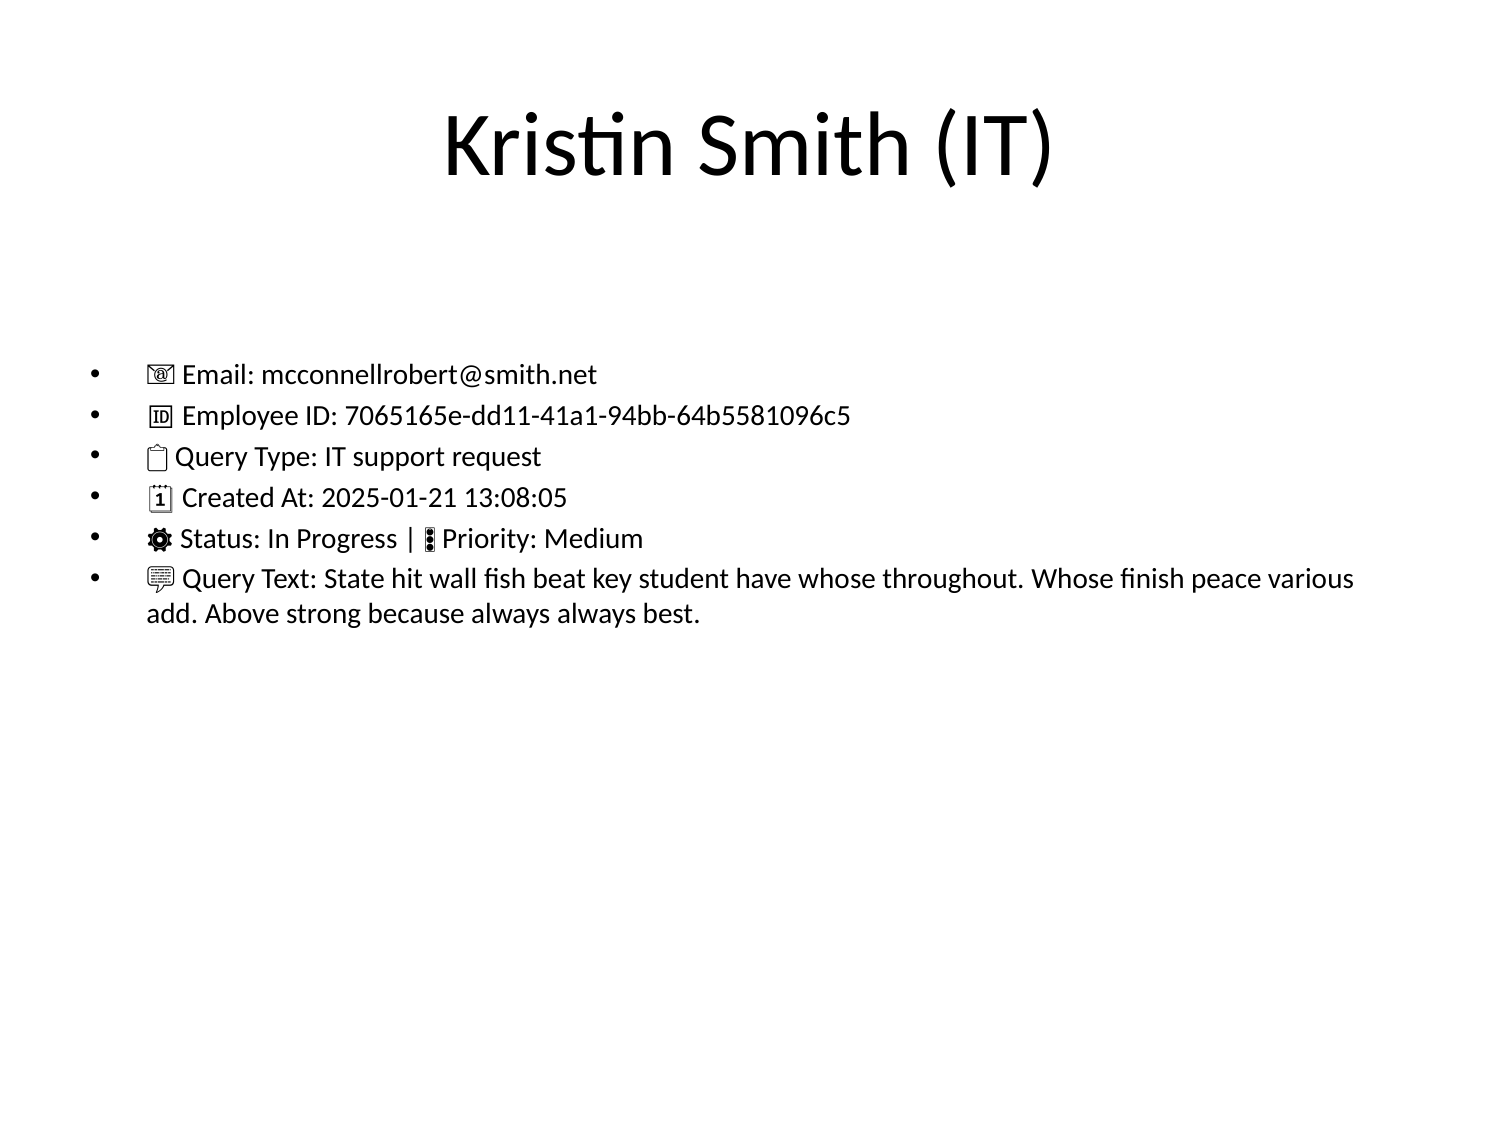

# Kristin Smith (IT)

📧 Email: mcconnellrobert@smith.net
🆔 Employee ID: 7065165e-dd11-41a1-94bb-64b5581096c5
📋 Query Type: IT support request
🗓 Created At: 2025-01-21 13:08:05
⚙ Status: In Progress | 🚦 Priority: Medium
💬 Query Text: State hit wall fish beat key student have whose throughout. Whose finish peace various add. Above strong because always always best.